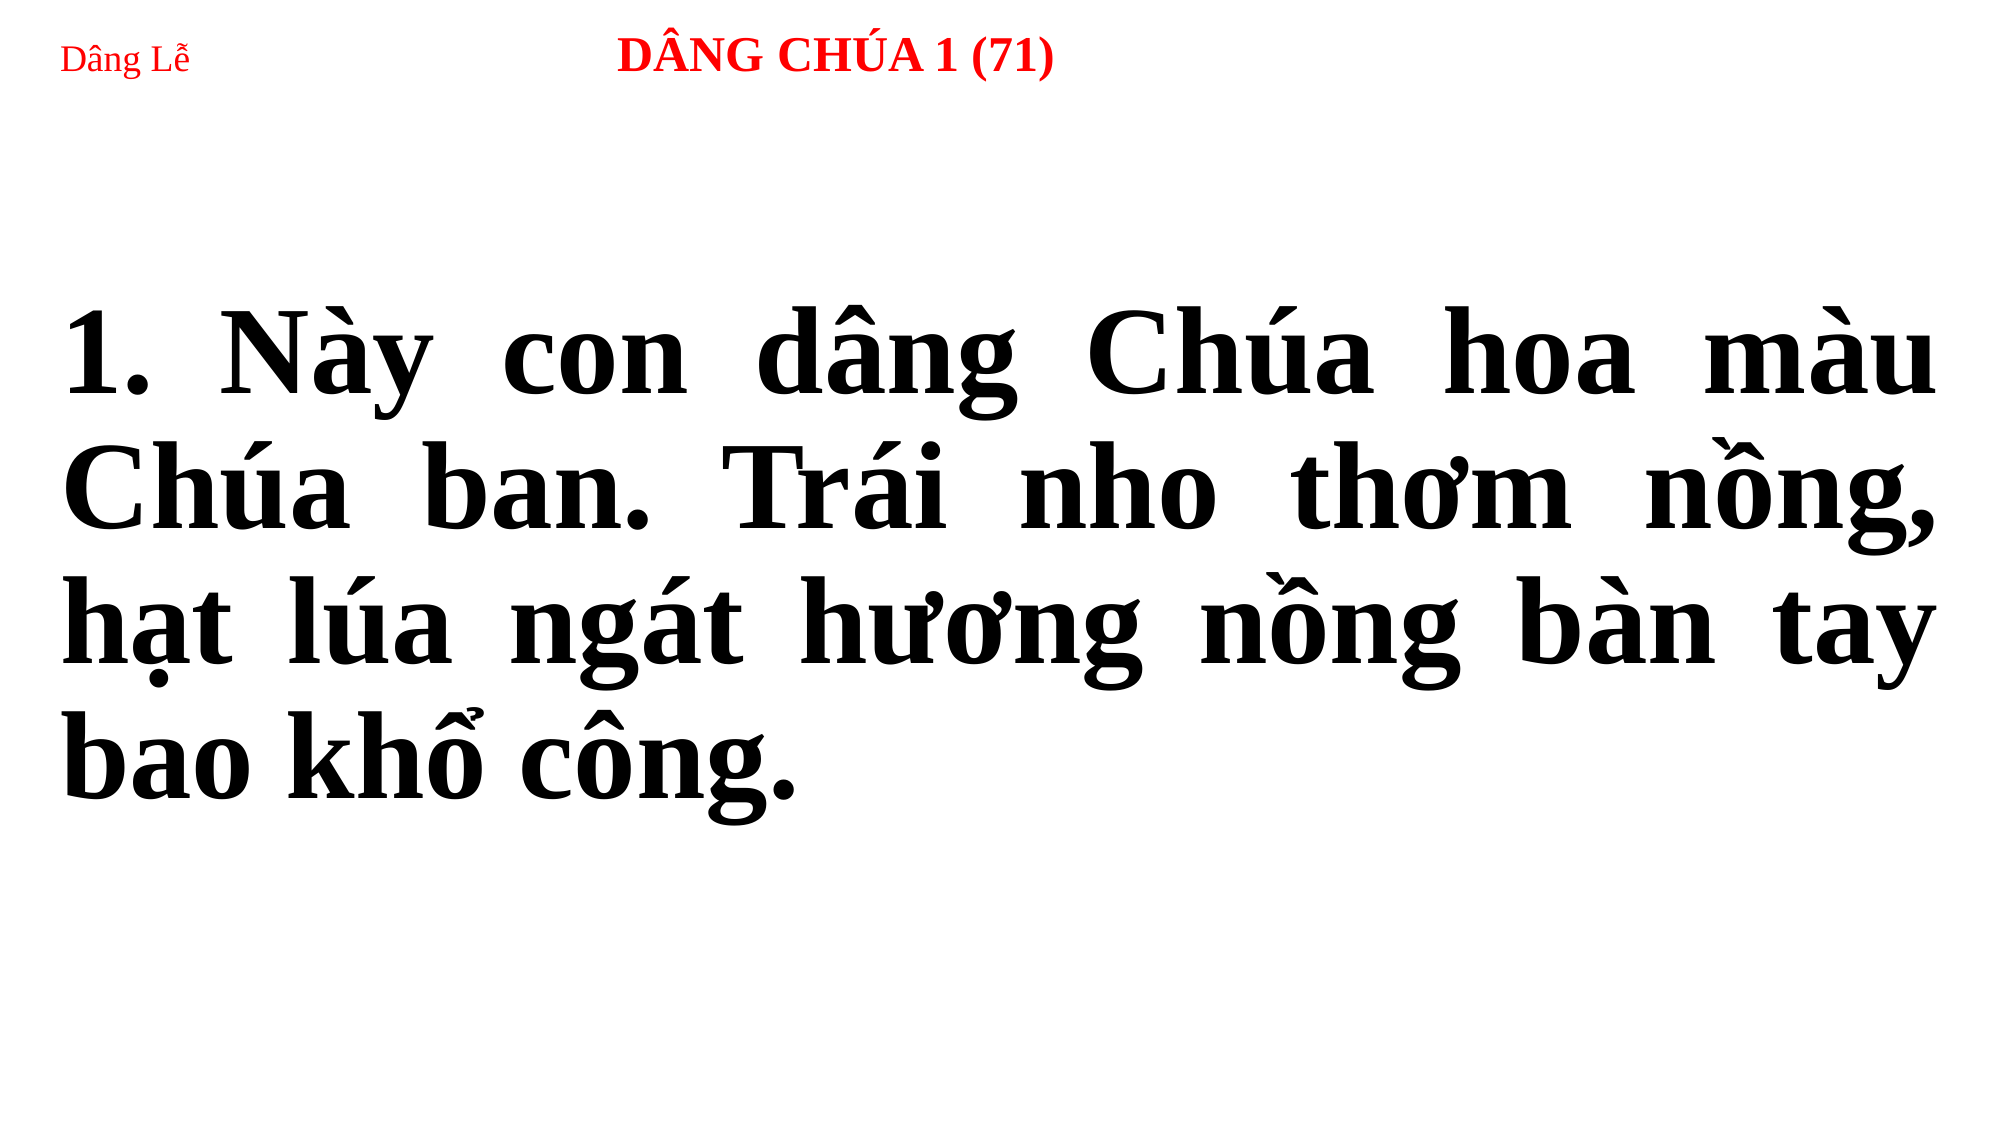

# Dâng Lễ                                             DÂNG CHÚA 1 (71)
1. Này con dâng Chúa hoa màu Chúa ban. Trái nho thơm nồng, hạt lúa ngát hương nồng bàn tay bao khổ công.